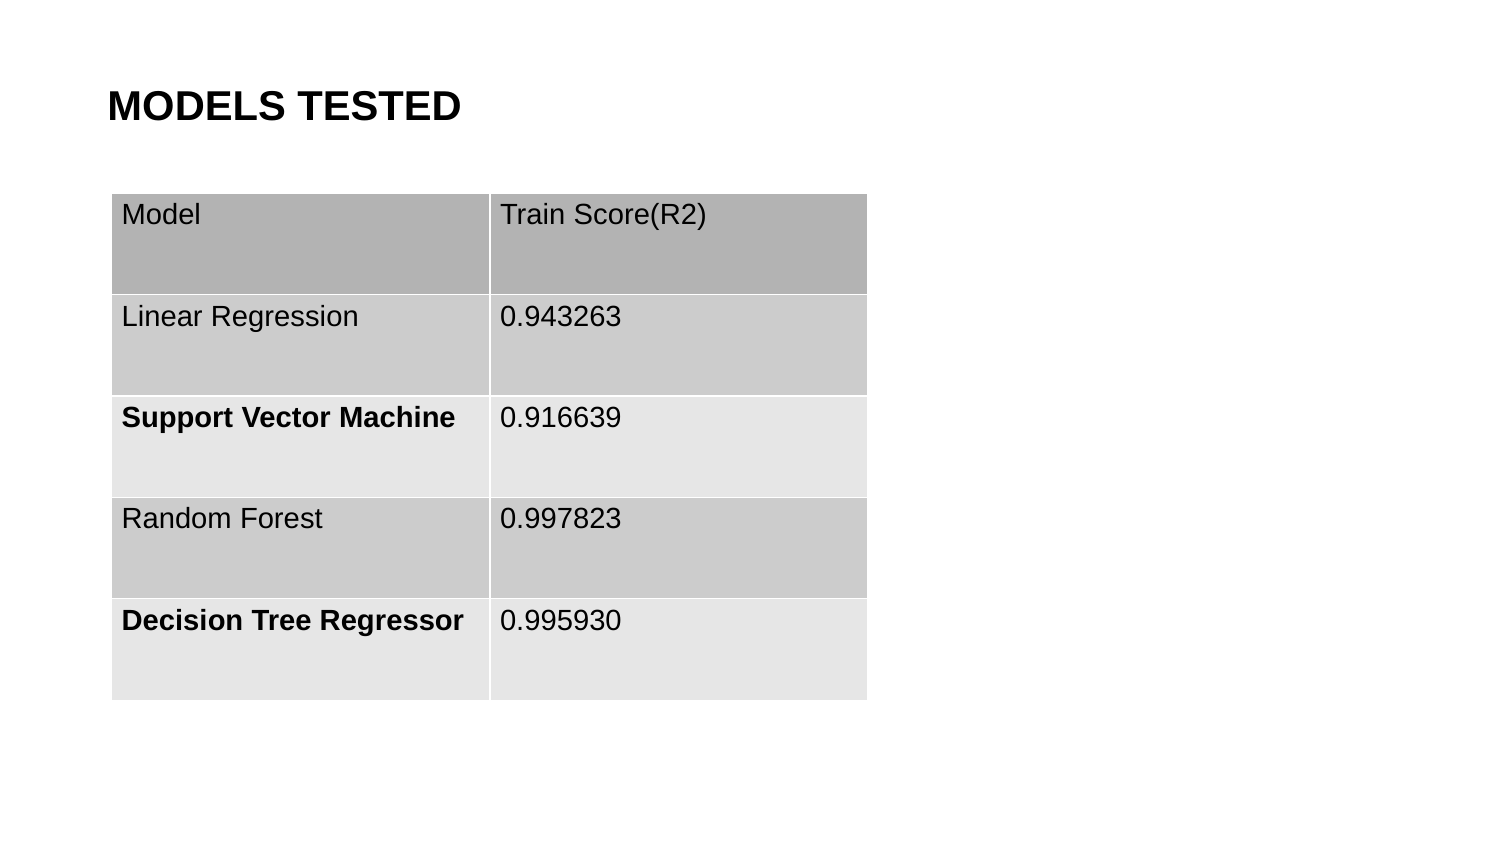

MODELS TESTED
| Model | Train Score(R2) |
| --- | --- |
| Linear Regression | 0.943263 |
| Support Vector Machine | 0.916639 |
| Random Forest | 0.997823 |
| Decision Tree Regressor | 0.995930 |